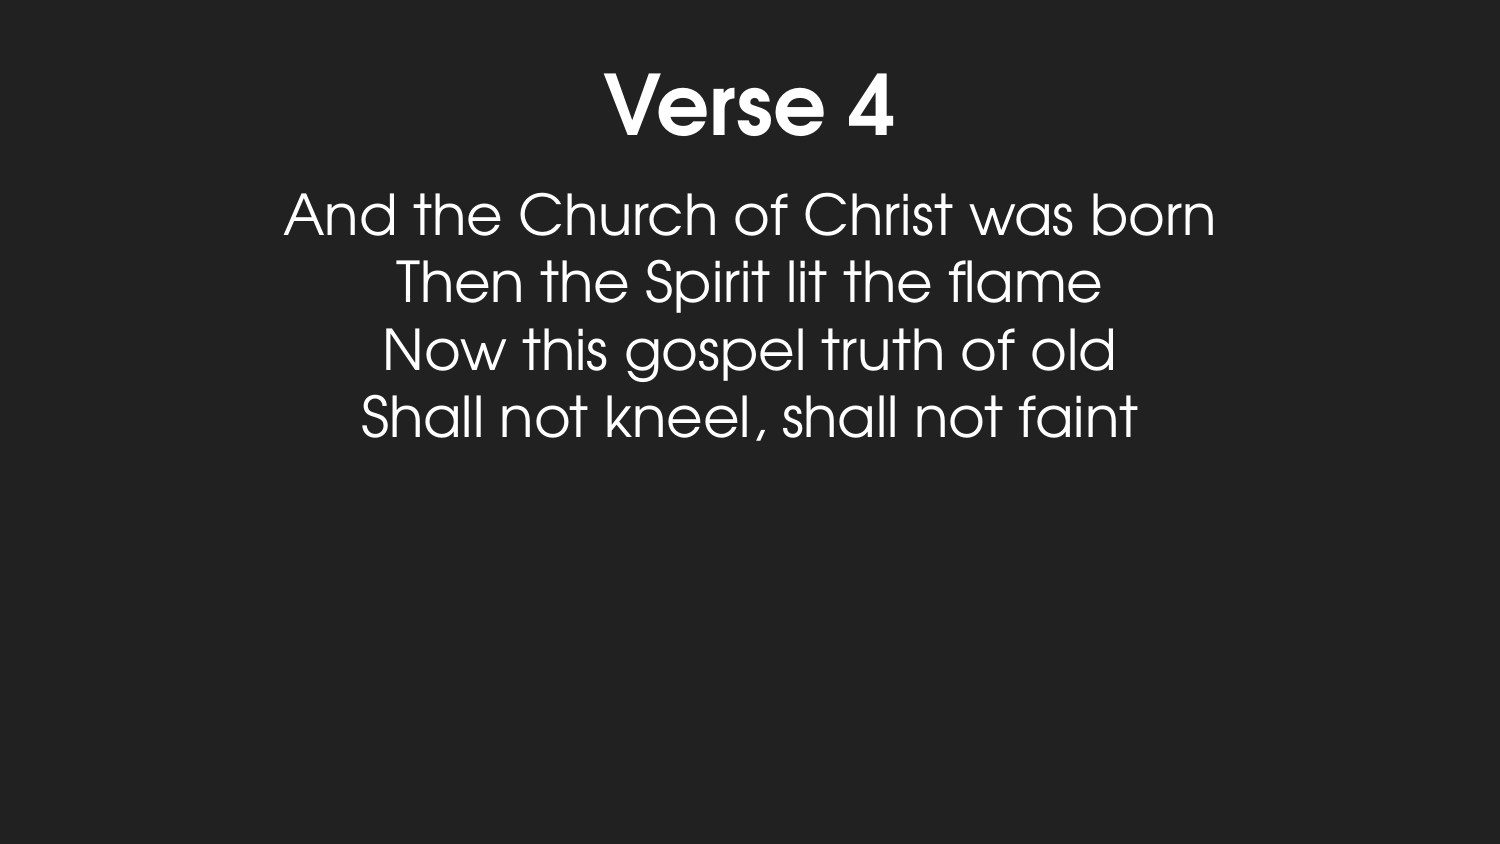

Verse 4
And the Church of Christ was born
Then the Spirit lit the flame
Now this gospel truth of old
Shall not kneel, shall not faint